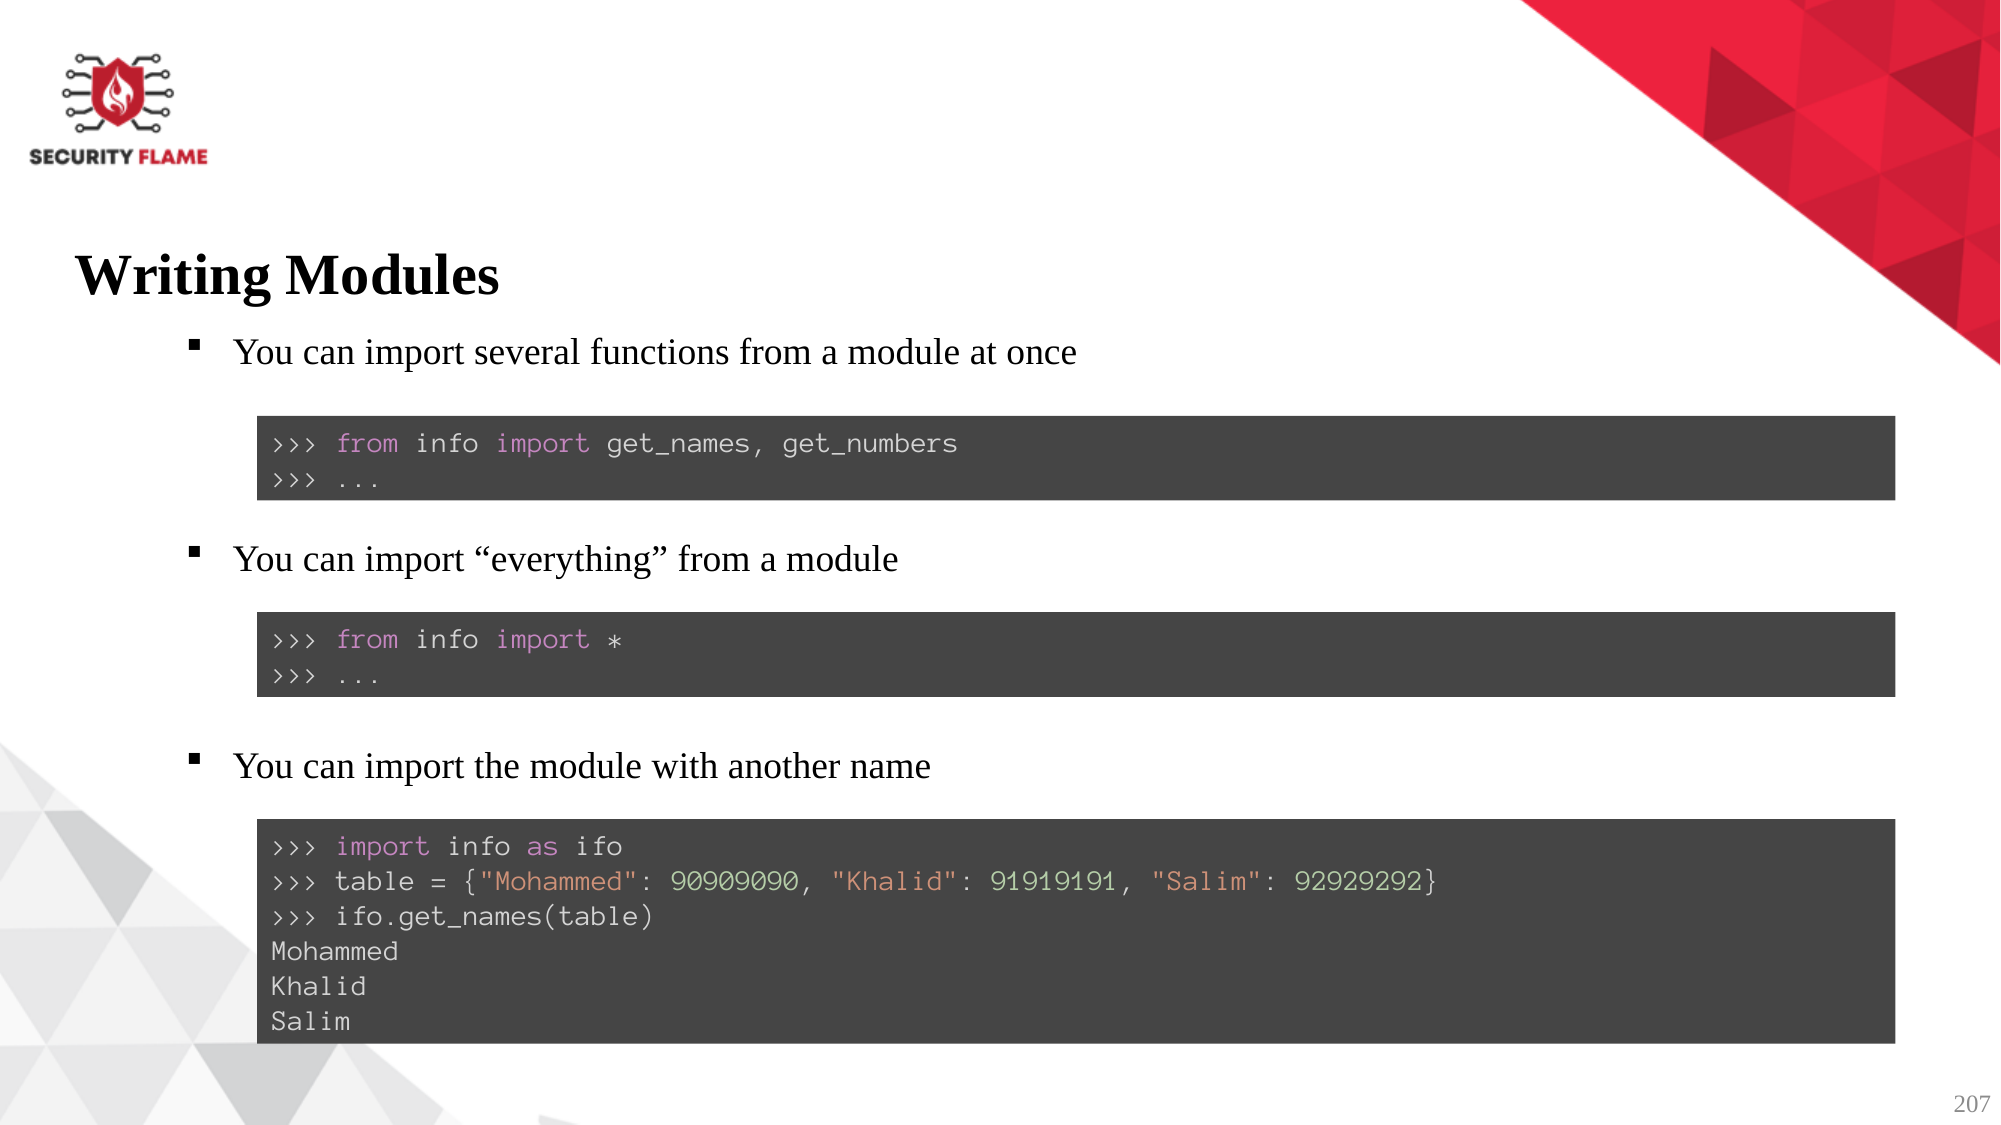

Writing Modules
You can import several functions from a module at once
>>> from info import get_names, get_numbers
>>> ...
You can import “everything” from a module
>>> from info import *
>>> ...
You can import the module with another name
>>> import info as ifo
>>> table = {"Mohammed": 90909090, "Khalid": 91919191, "Salim": 92929292}
>>> ifo.get_names(table)
Mohammed
Khalid
Salim
207